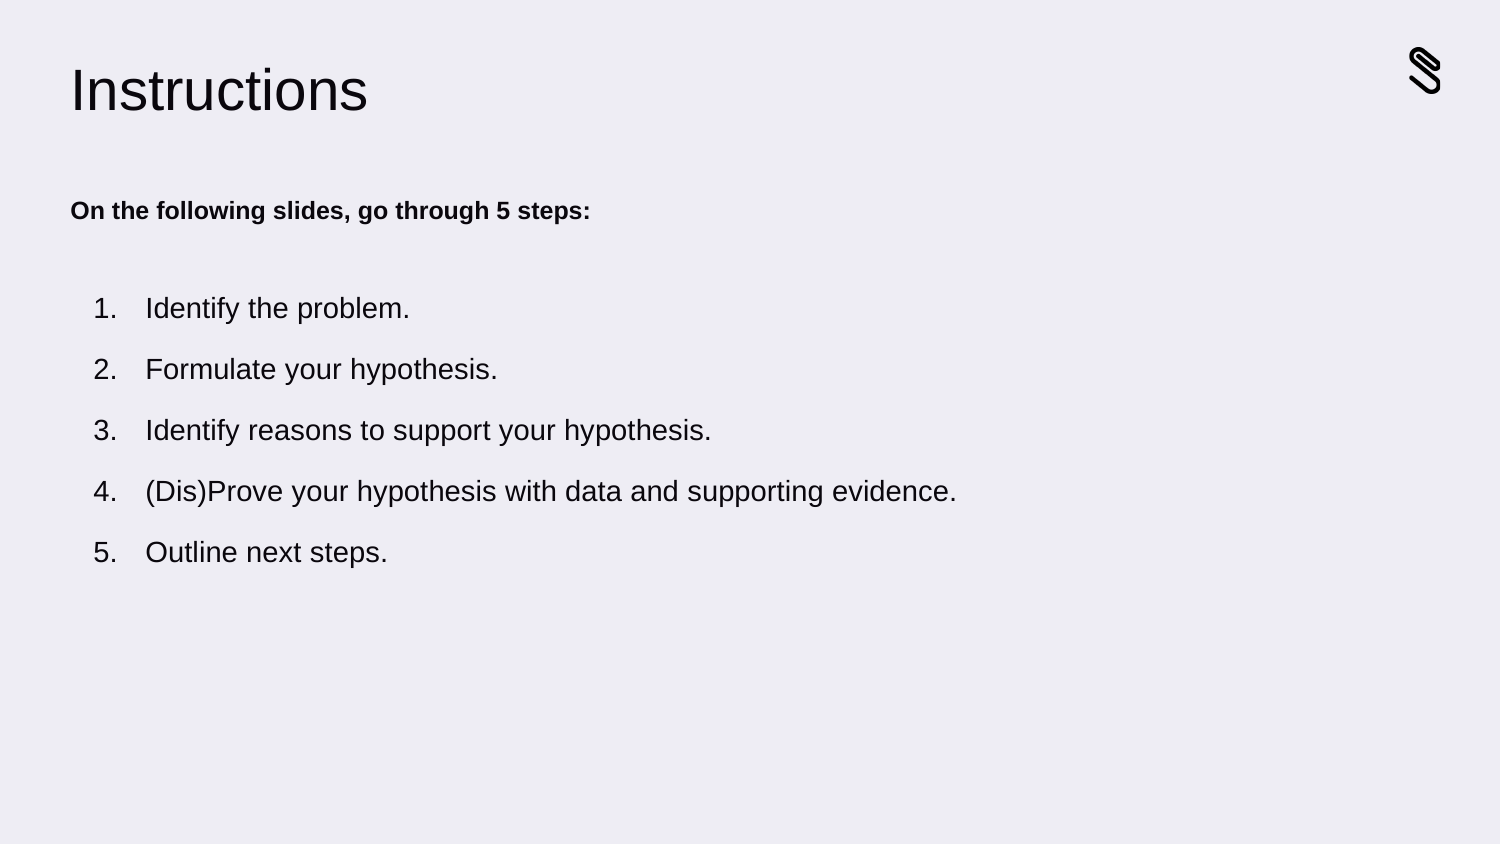

# Instructions
On the following slides, go through 5 steps:
Identify the problem.
Formulate your hypothesis.
Identify reasons to support your hypothesis.
(Dis)Prove your hypothesis with data and supporting evidence.
Outline next steps.